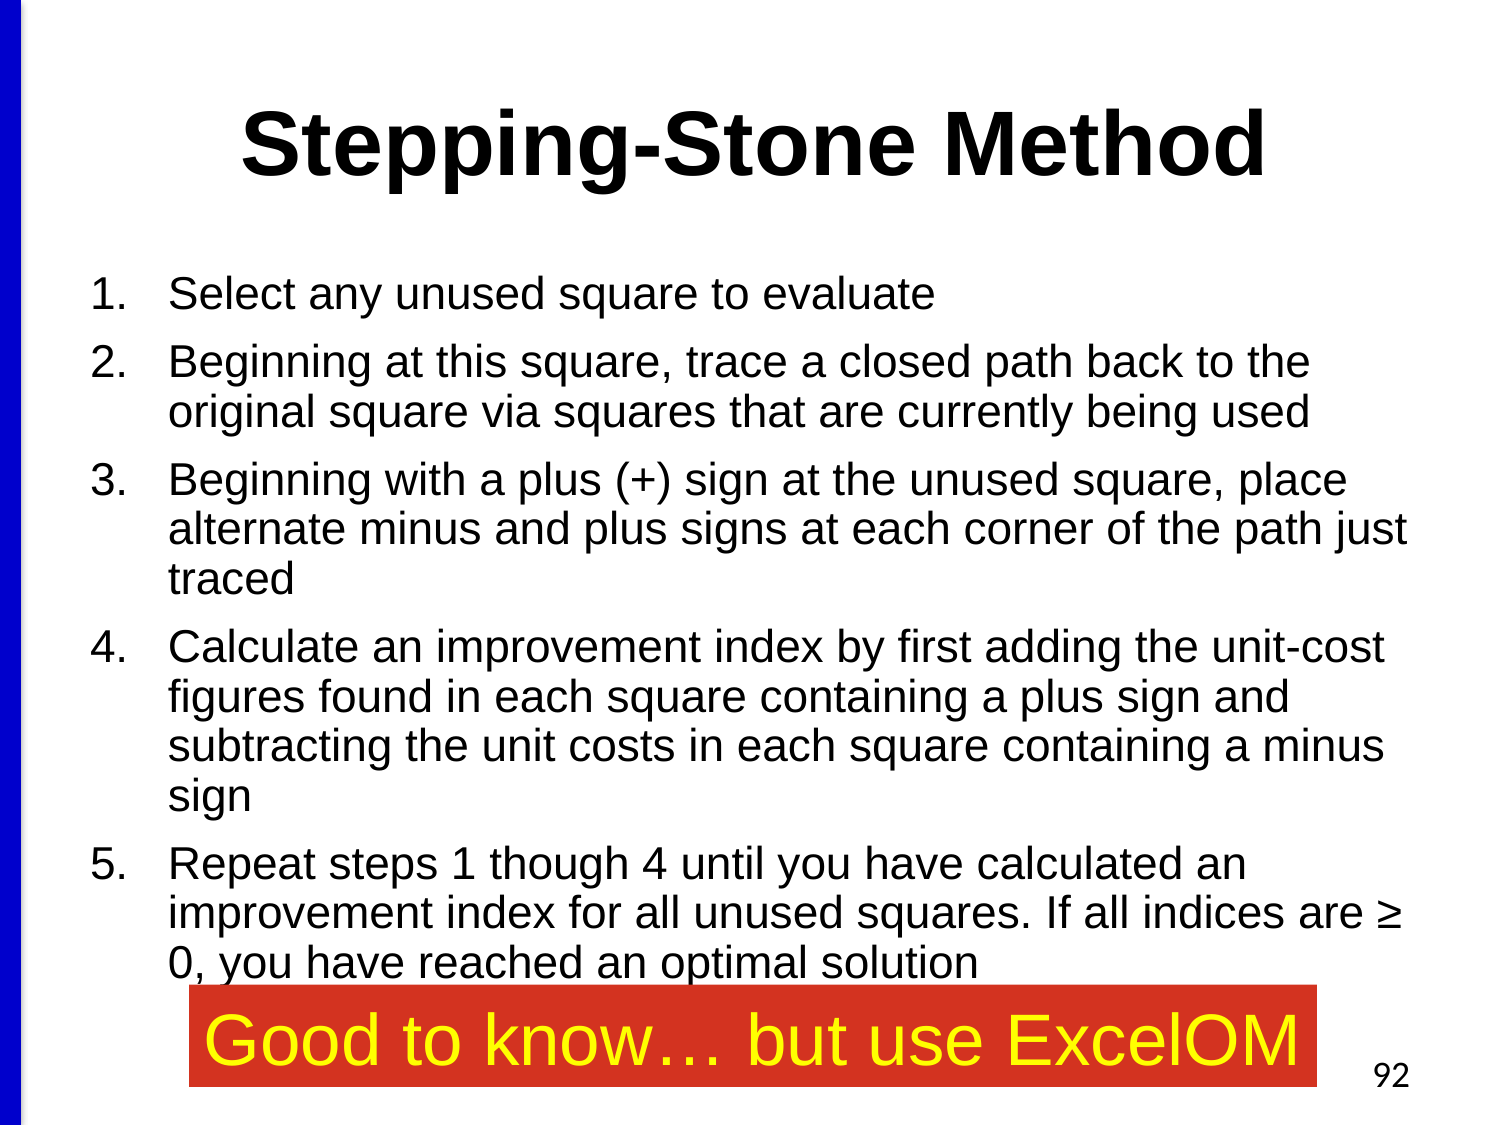

# Stepping-Stone Method
Select any unused square to evaluate
Beginning at this square, trace a closed path back to the original square via squares that are currently being used
Beginning with a plus (+) sign at the unused square, place alternate minus and plus signs at each corner of the path just traced
Calculate an improvement index by first adding the unit-cost figures found in each square containing a plus sign and subtracting the unit costs in each square containing a minus sign
Repeat steps 1 though 4 until you have calculated an improvement index for all unused squares. If all indices are ≥ 0, you have reached an optimal solution
Good to know… but use ExcelOM
92